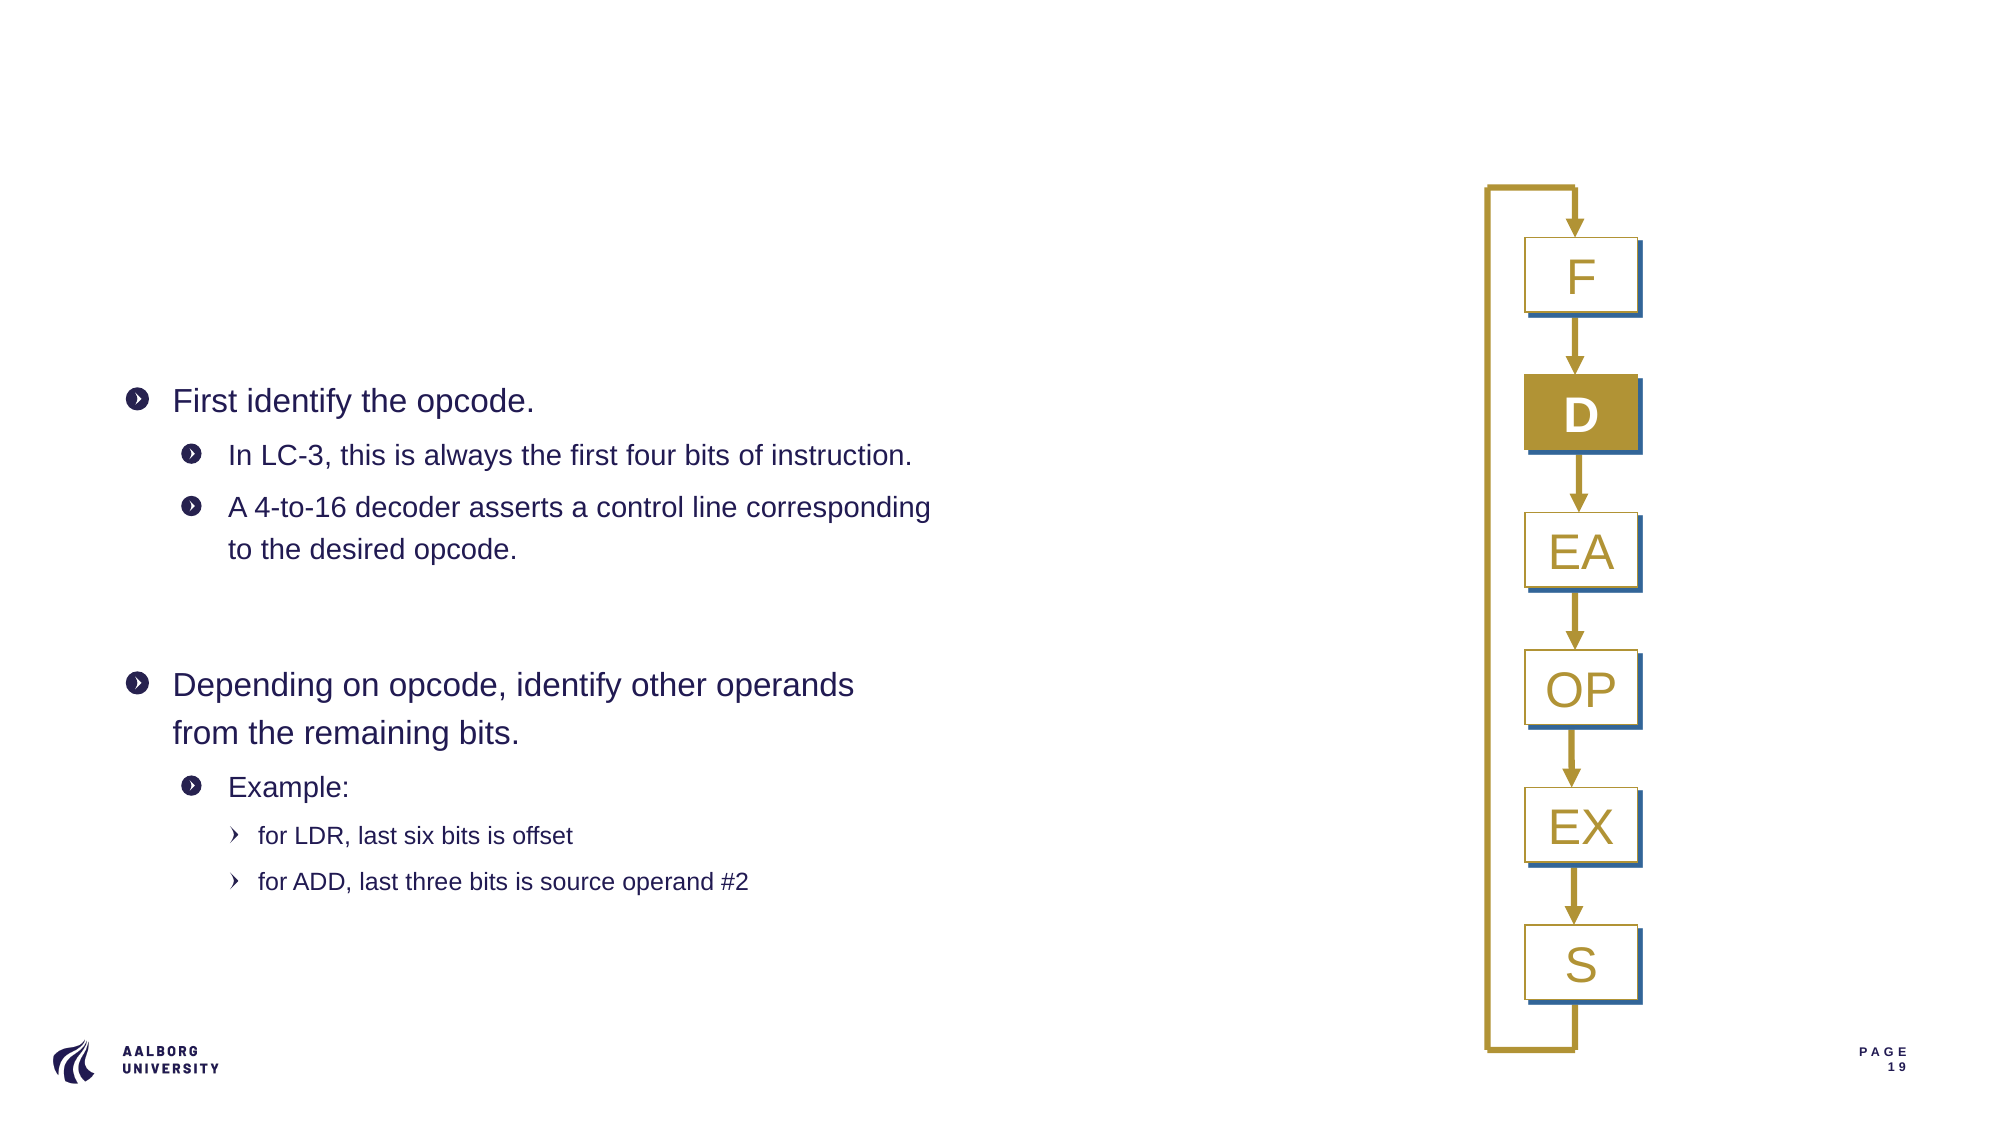

4-19
# Instruction Processing: DECODE

F

First identify the opcode.
In LC-3, this is always the first four bits of instruction.
A 4-to-16 decoder asserts a control line corresponding
to the desired opcode.

Depending on opcode, identify other operands
from the remaining bits.
Example:
for LDR, last six bits is offset
for ADD, last three bits is source operand #2
D

EA

OP

EX

S